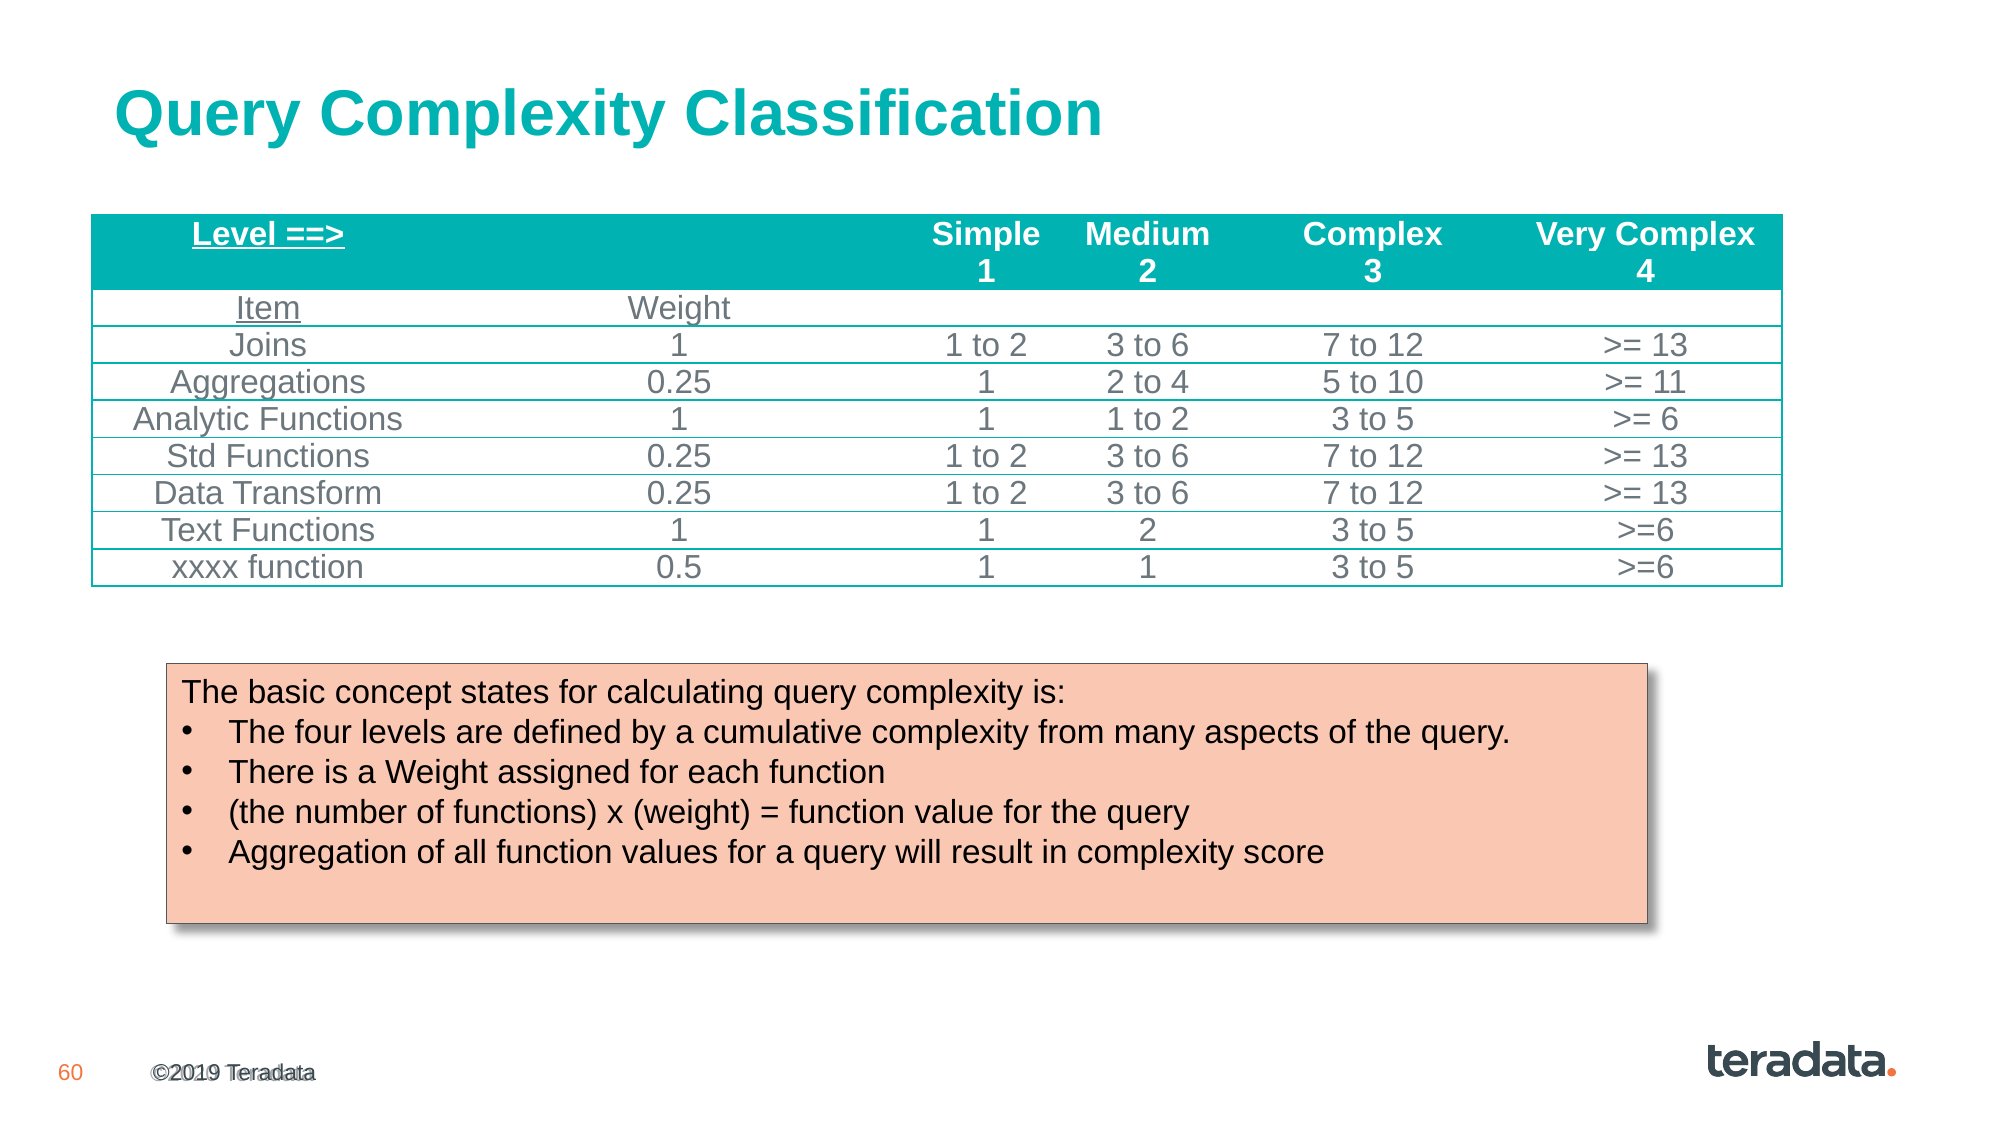

# Query Complexity Classification
| Level ==> |  | Simple | Medium | Complex | Very Complex |
| --- | --- | --- | --- | --- | --- |
|  |  | 1 | 2 | 3 | 4 |
| Item | Weight |  |  |  |  |
| Joins | 1 | 1 to 2 | 3 to 6 | 7 to 12 | >= 13 |
| Aggregations | 0.25 | 1 | 2 to 4 | 5 to 10 | >= 11 |
| Analytic Functions | 1 | 1 | 1 to 2 | 3 to 5 | >= 6 |
| Std Functions | 0.25 | 1 to 2 | 3 to 6 | 7 to 12 | >= 13 |
| Data Transform | 0.25 | 1 to 2 | 3 to 6 | 7 to 12 | >= 13 |
| Text Functions | 1 | 1 | 2 | 3 to 5 | >=6 |
| xxxx function | 0.5 | 1 | 1 | 3 to 5 | >=6 |
The basic concept states for calculating query complexity is:
The four levels are defined by a cumulative complexity from many aspects of the query.
There is a Weight assigned for each function
(the number of functions) x (weight) = function value for the query
Aggregation of all function values for a query will result in complexity score

©2019 Teradata